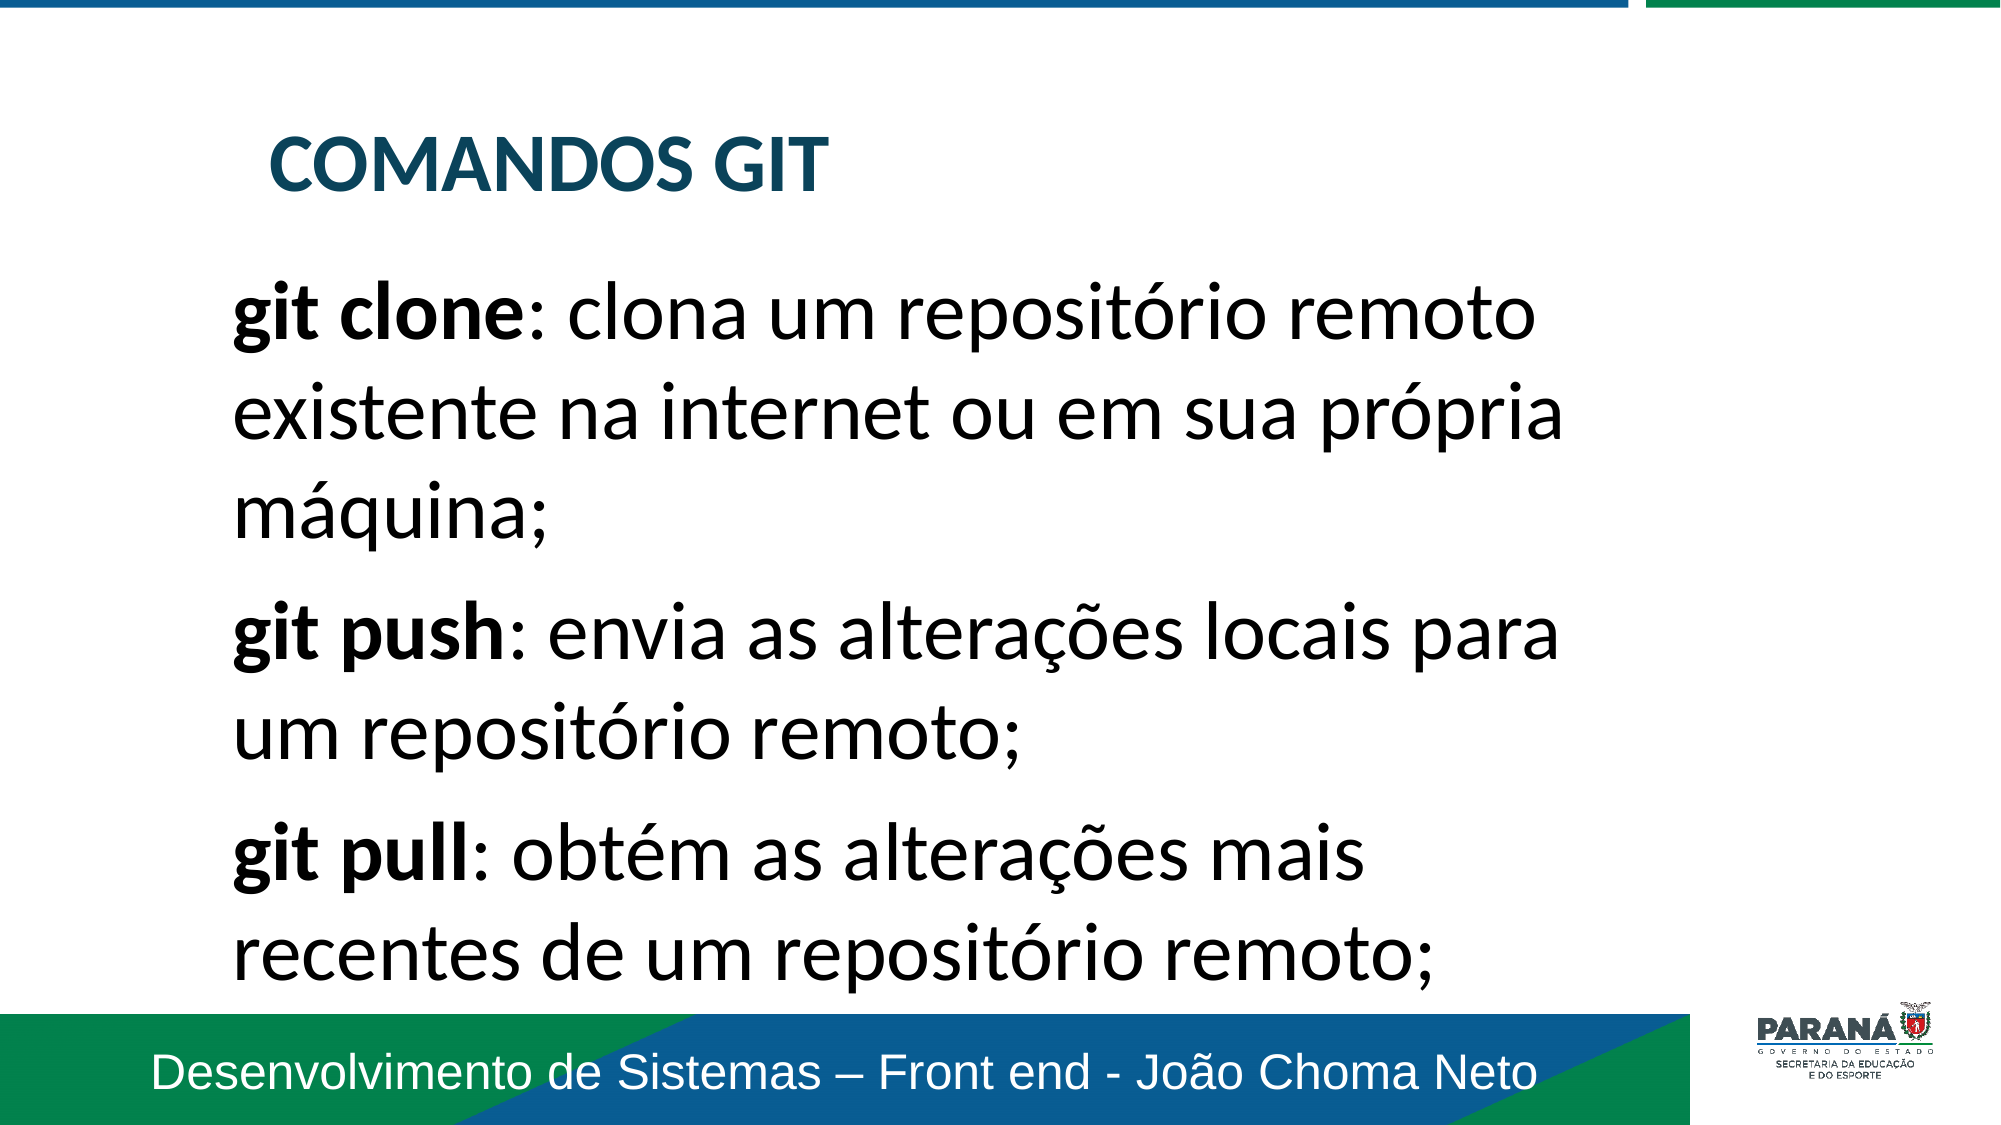

COMANDOS GIT
git clone: clona um repositório remoto existente na internet ou em sua própria máquina;
git push: envia as alterações locais para um repositório remoto;
git pull: obtém as alterações mais recentes de um repositório remoto;